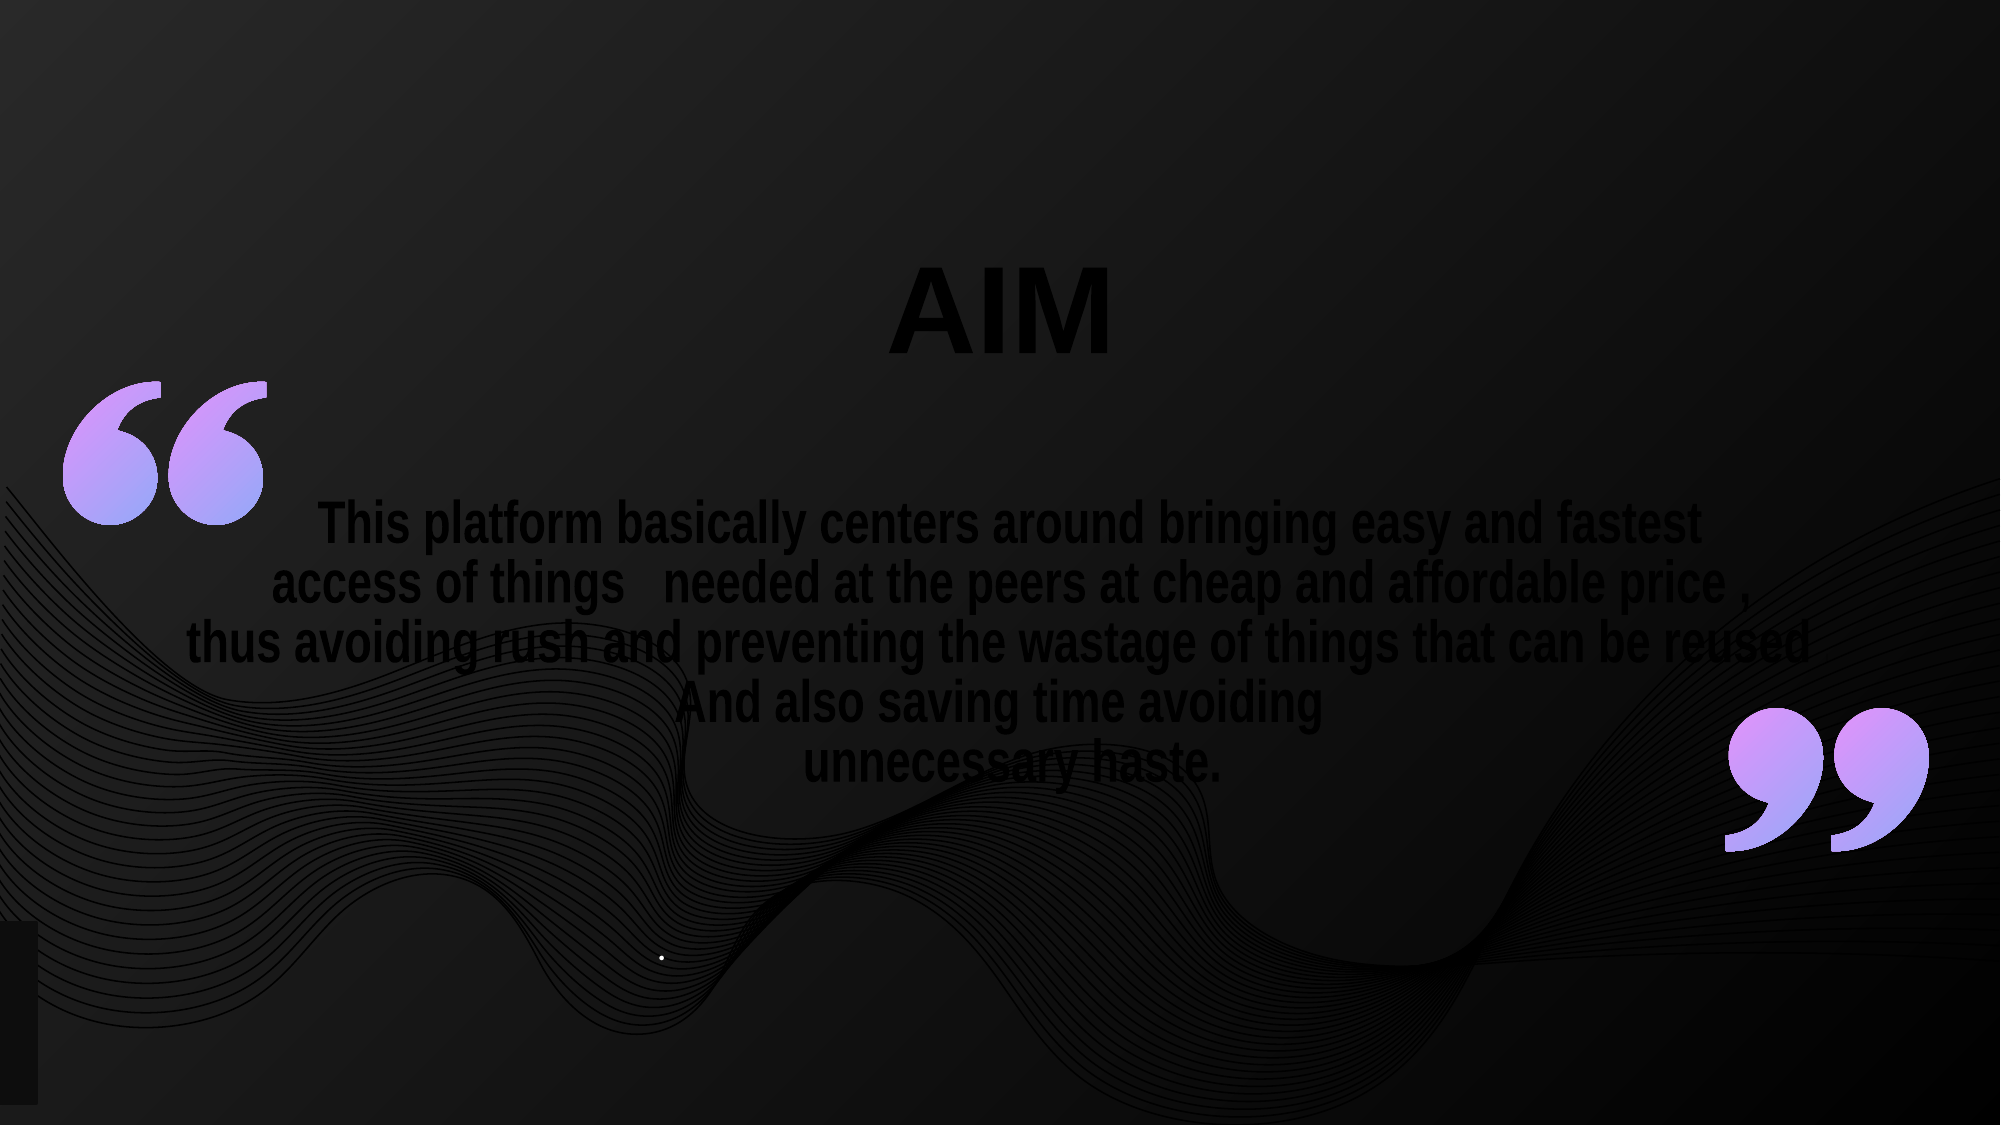

AIM

 This platform basically centers around bringing easy and fastest
 access of things   needed at the peers at cheap and affordable price ,
 thus avoiding rush and preventing the wastage of things that can be reused .
And also saving time avoiding
 unnecessary haste.

.